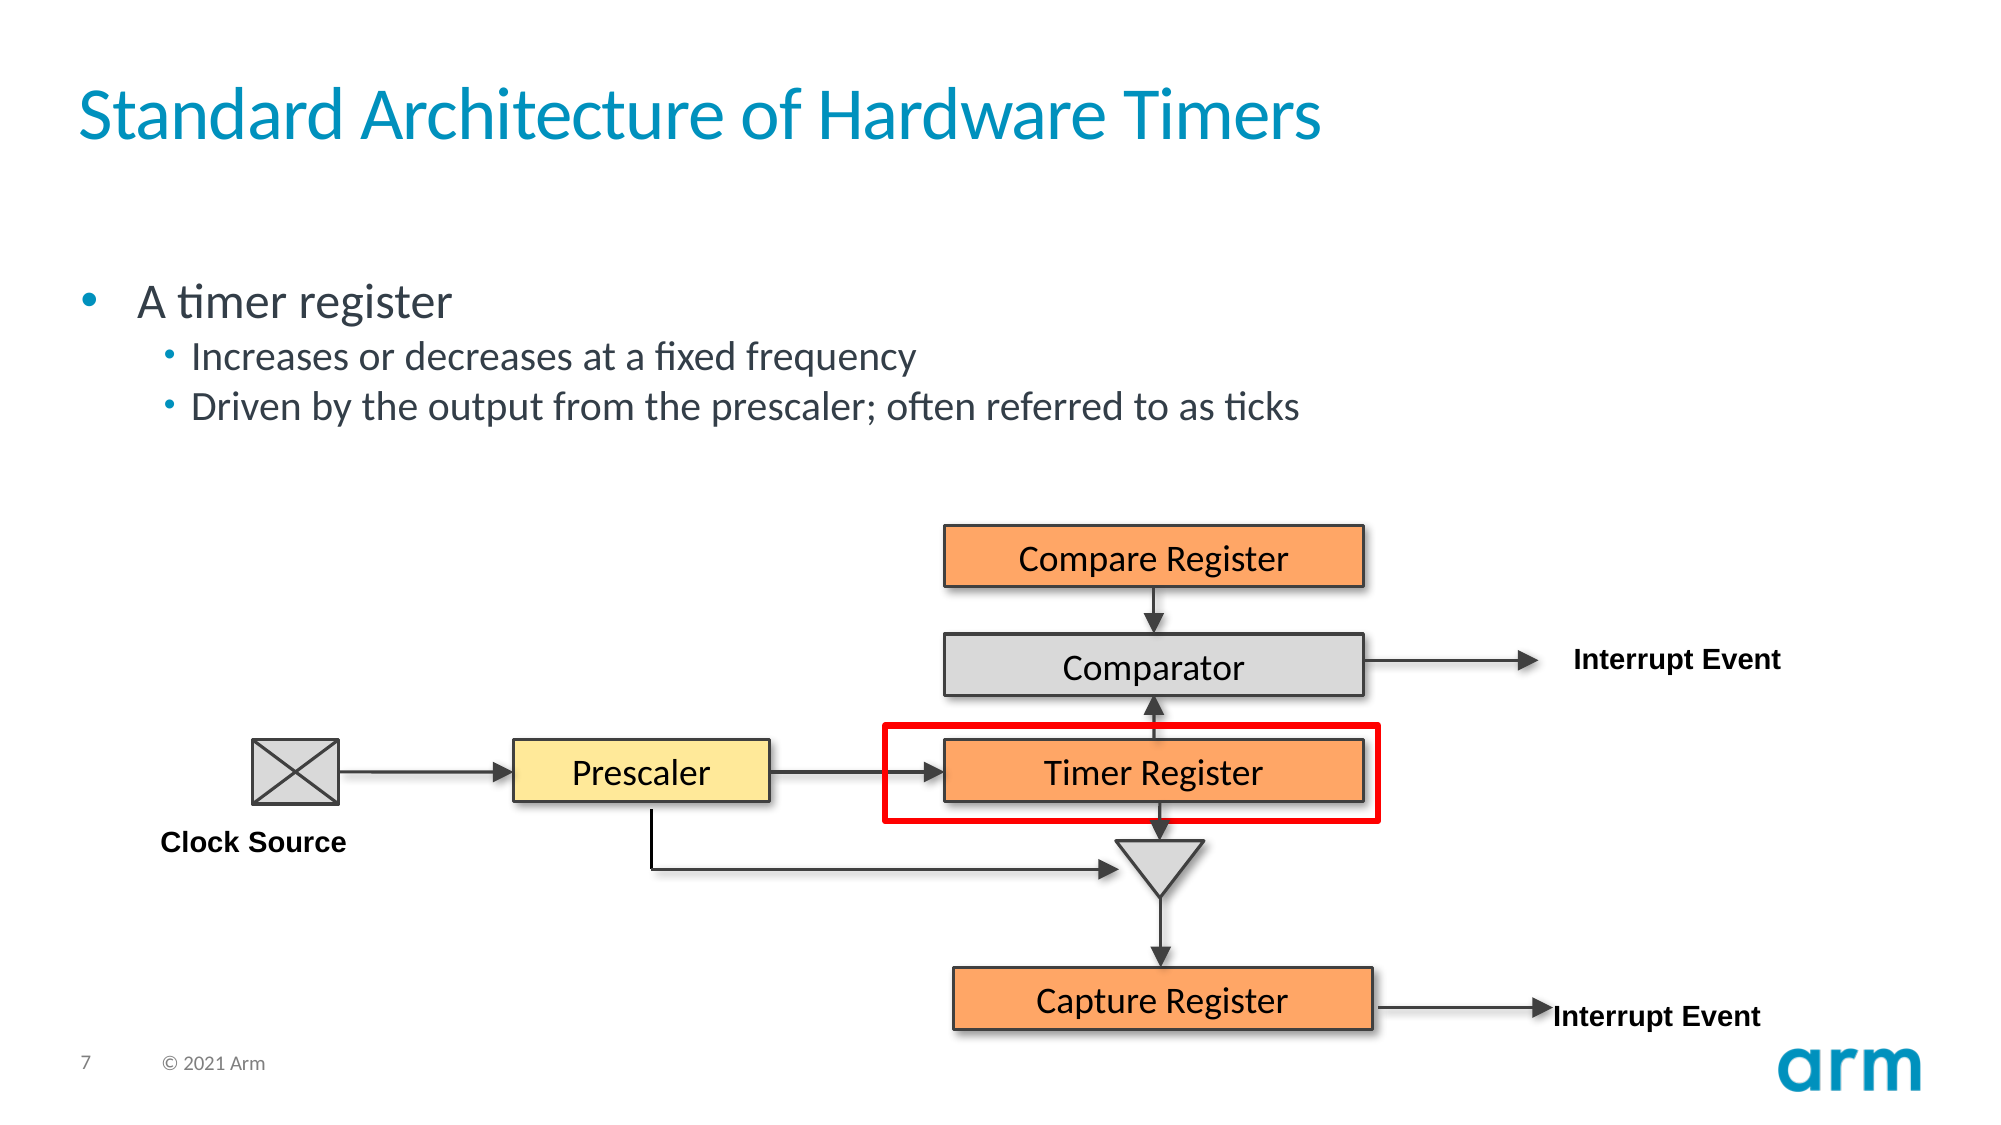

# Standard Architecture of Hardware Timers
A timer register
Increases or decreases at a fixed frequency
Driven by the output from the prescaler; often referred to as ticks
Compare Register
Interrupt Event
Comparator

Timer Register
Prescaler

Clock Source

Capture Register
Interrupt Event